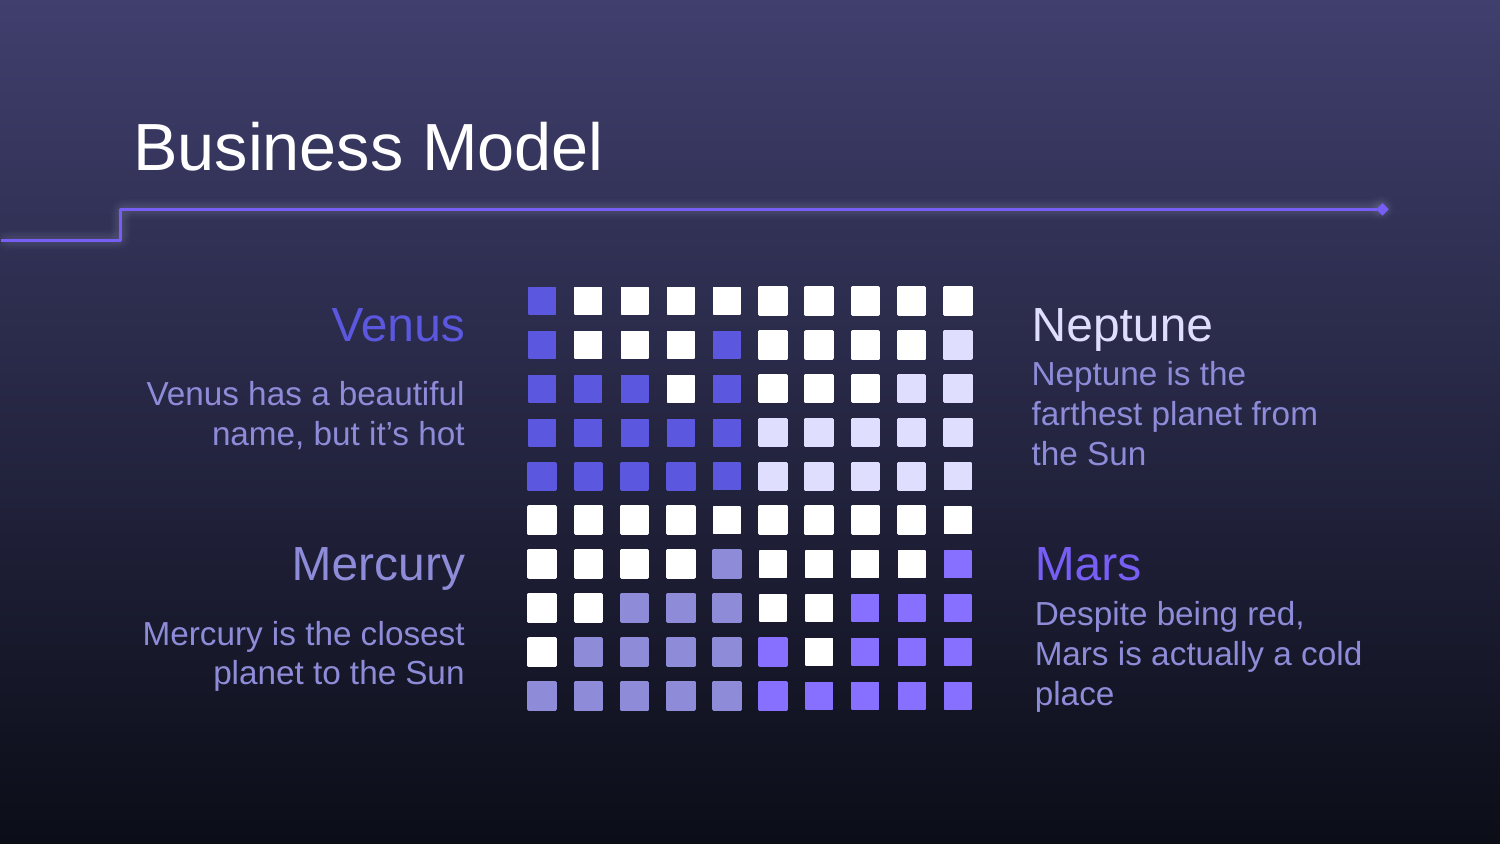

# Business Model
Venus

Neptune
Venus has a beautiful name, but it’s hot
Neptune is the farthest planet from the Sun
Mercury
Mars
Mercury is the closest planet to the Sun
Despite being red, Mars is actually a cold place